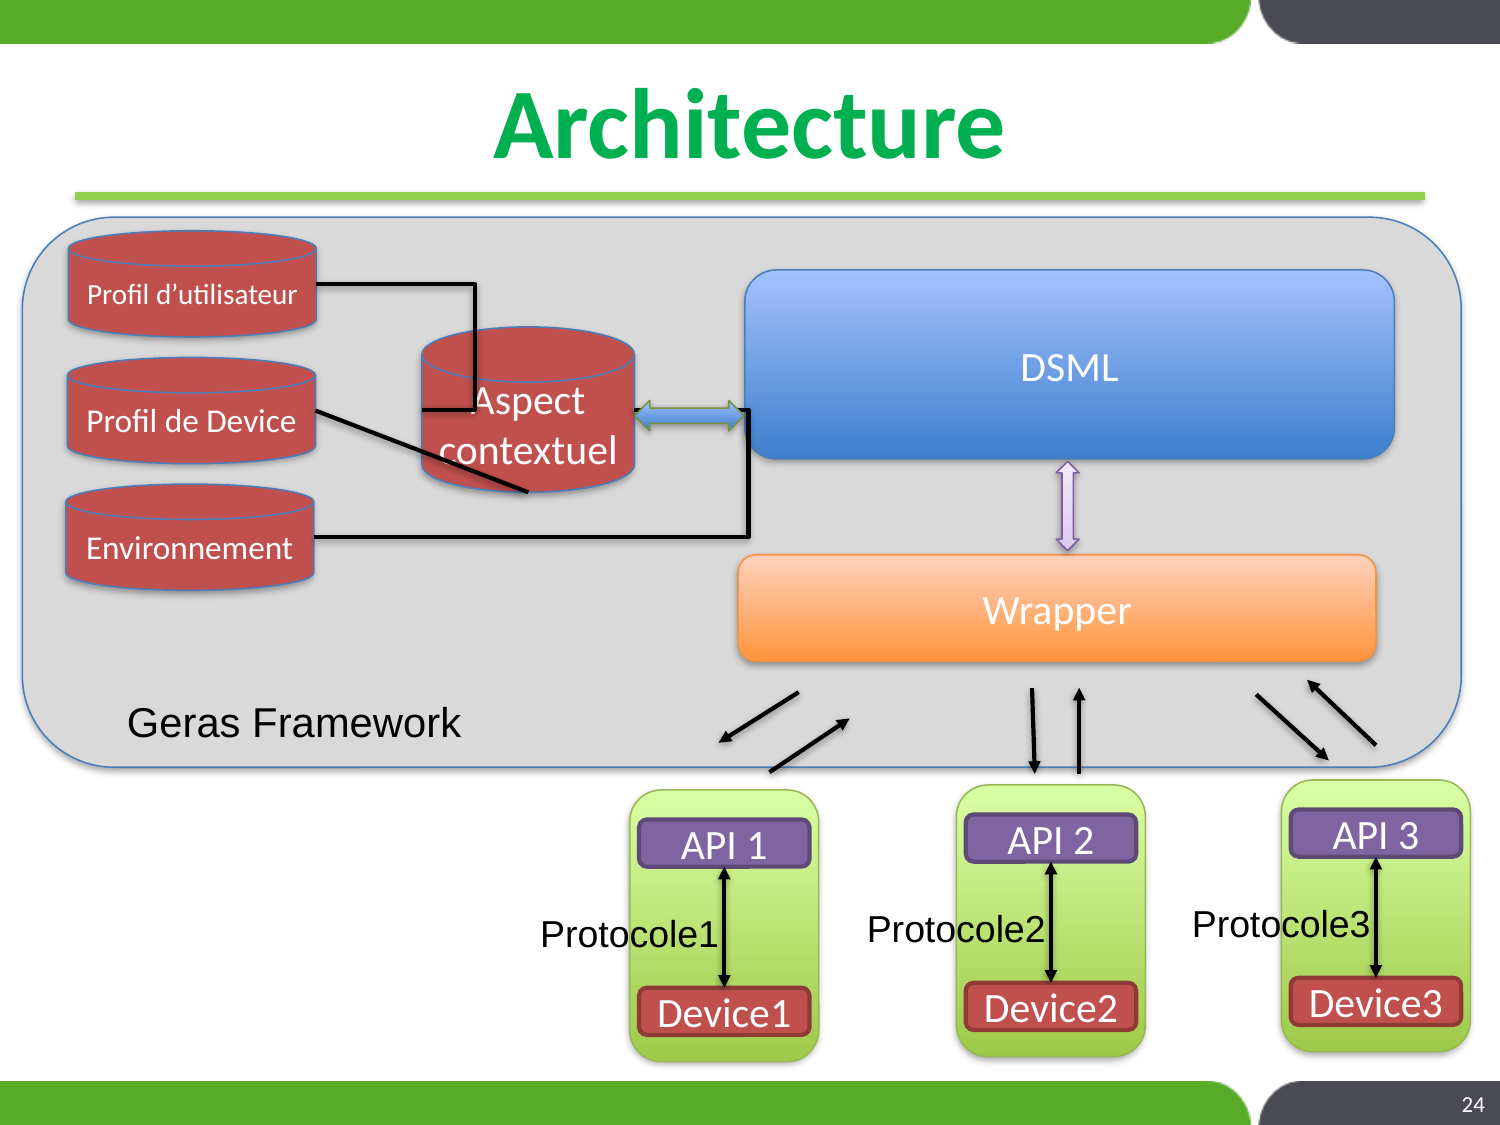

# Architecture

Geras Framework
Profil d’utilisateur
DSML
Aspect contextuel
Profil de Device

Environnement
Wrapper

API 3
API 2
API 1
Protocole3
Protocole2
Protocole1
Device3
Device2
Device1
24